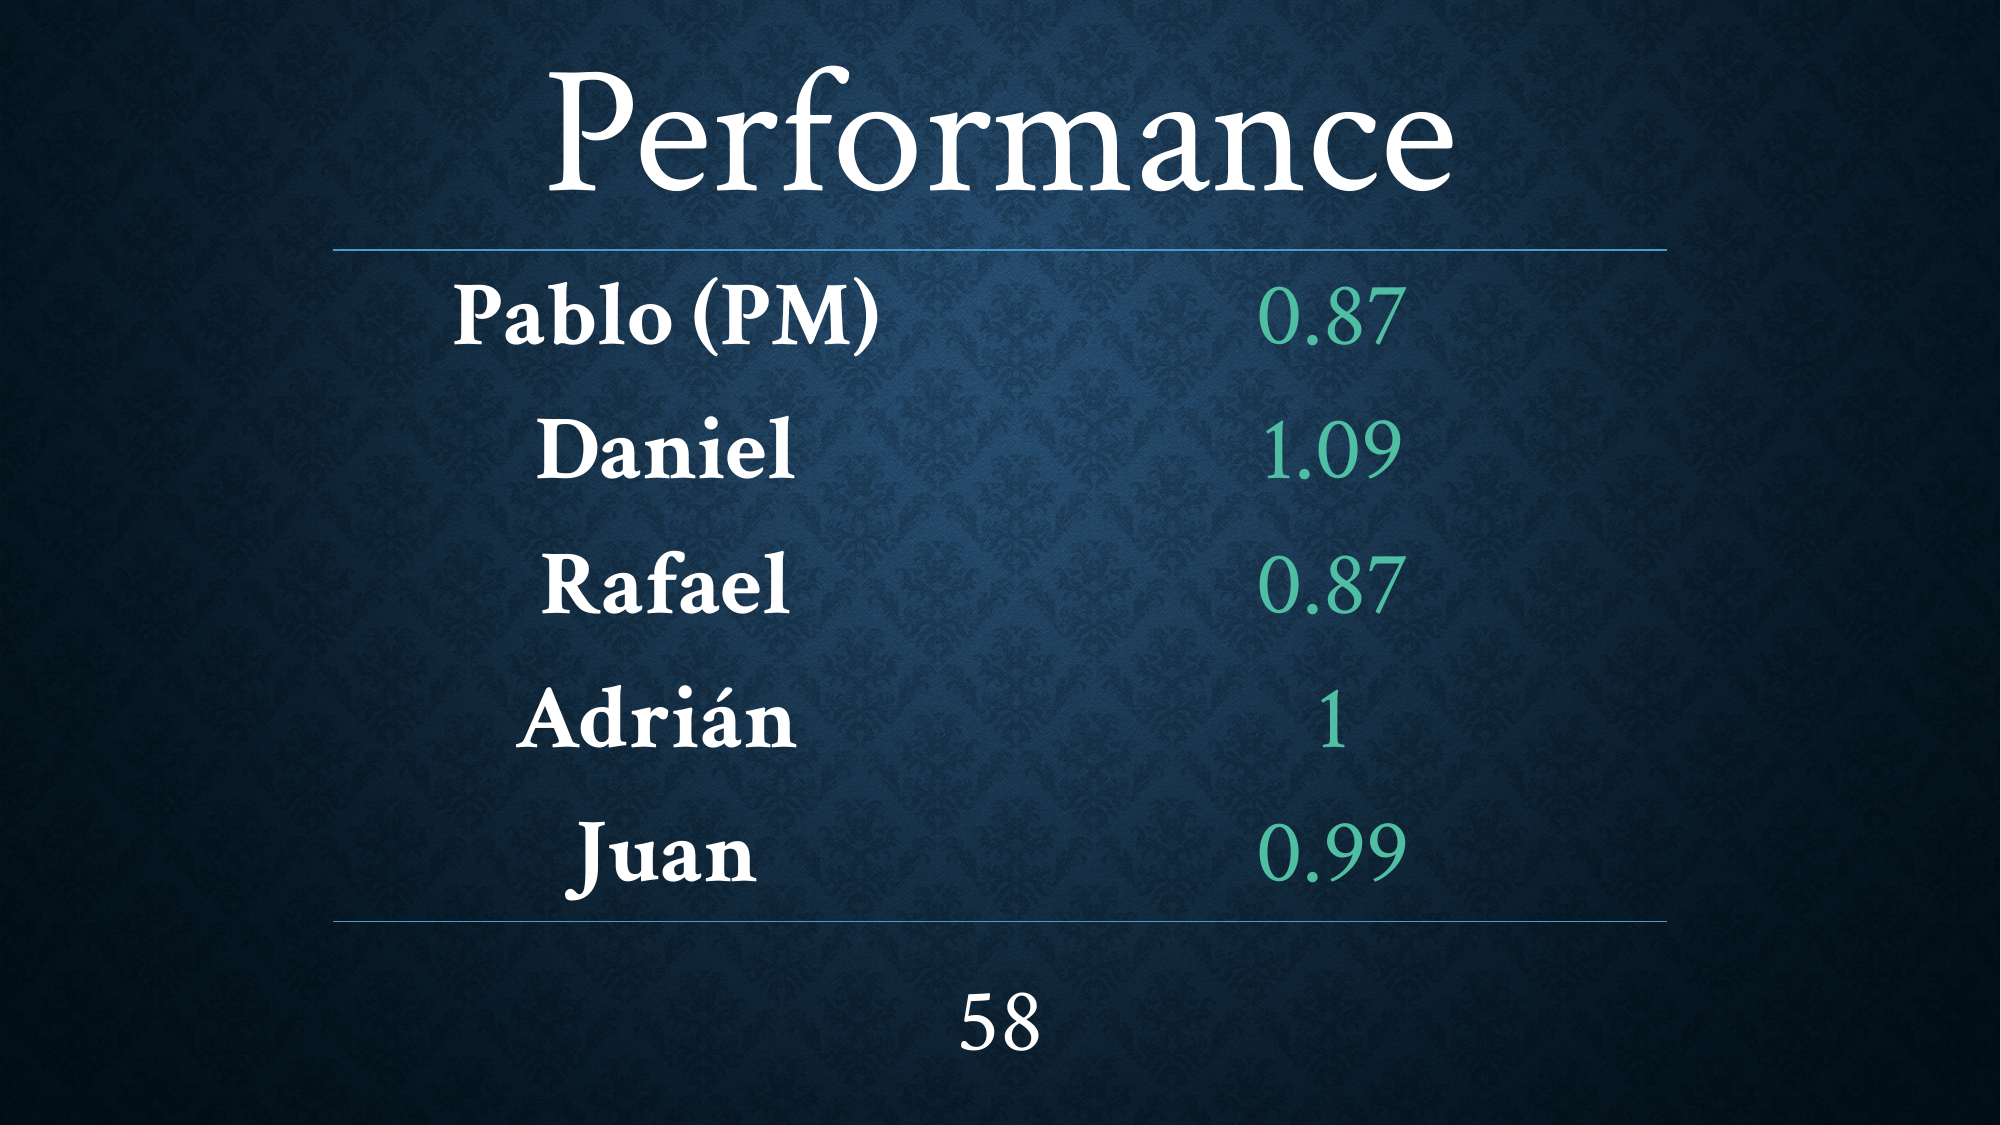

Performance
| Pablo (PM) | 0.87 |
| --- | --- |
| Daniel | 1.09 |
| Rafael | 0.87 |
| Adrián | 1 |
| Juan | 0.99 |
58